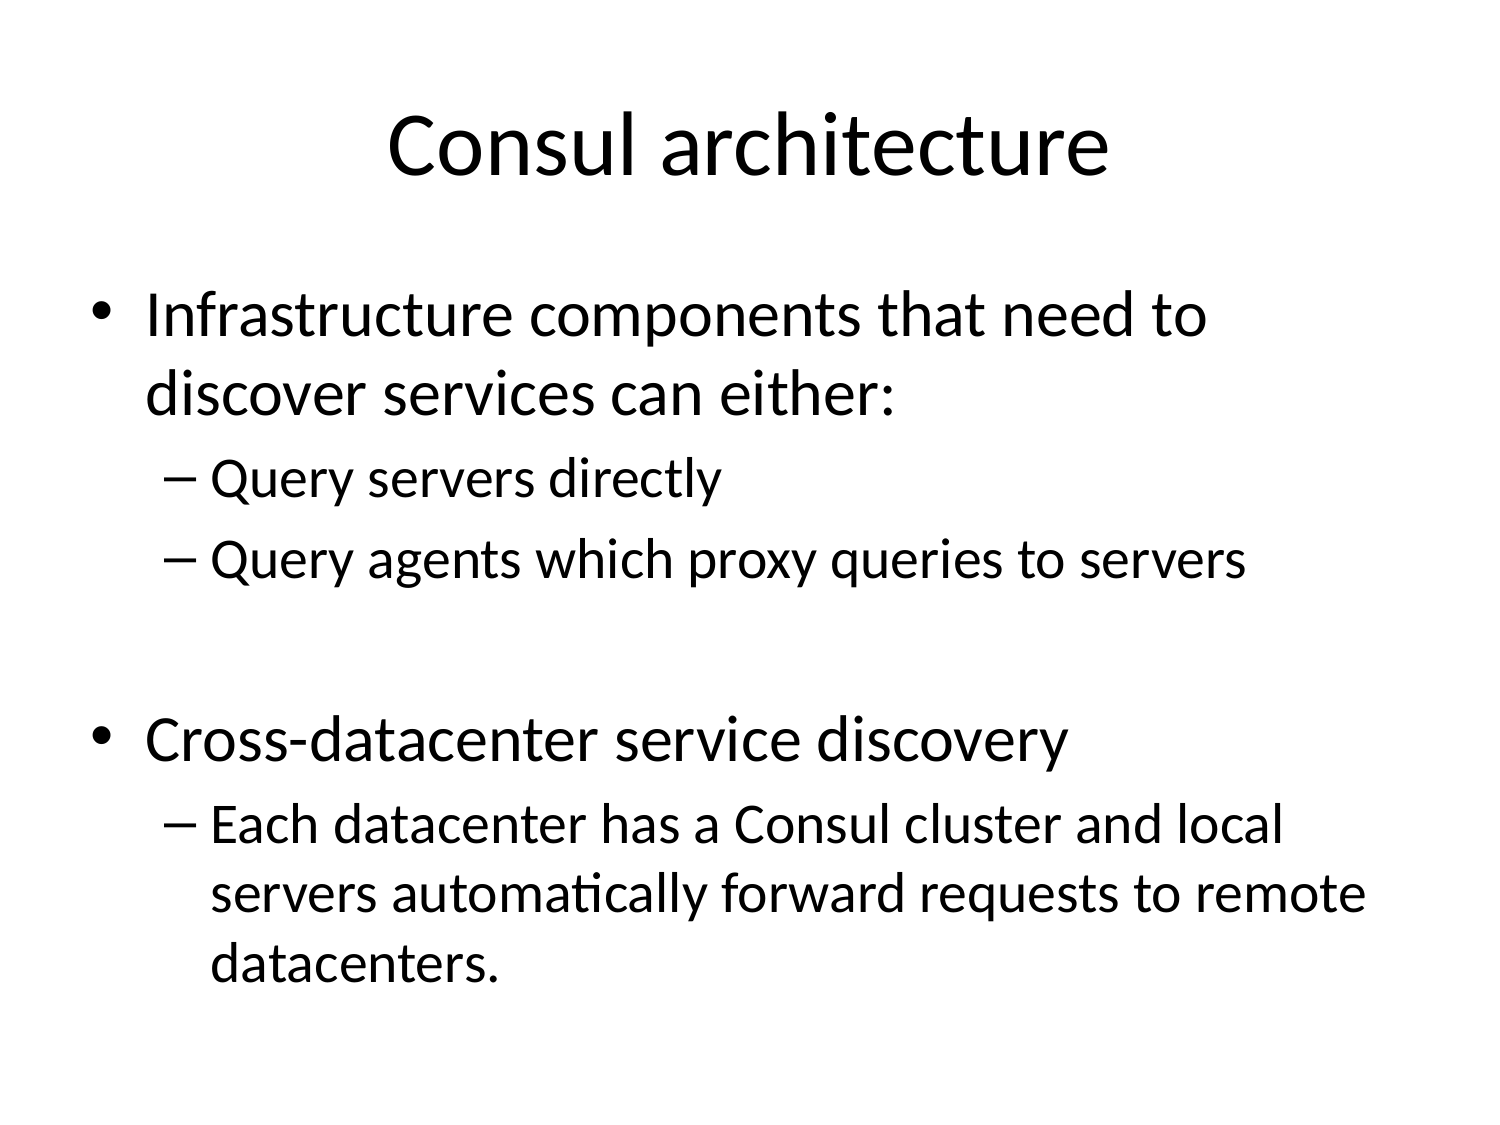

# Consul architecture
Infrastructure components that need to discover services can either:
Query servers directly
Query agents which proxy queries to servers

Cross-datacenter service discovery
Each datacenter has a Consul cluster and local servers automatically forward requests to remote datacenters.